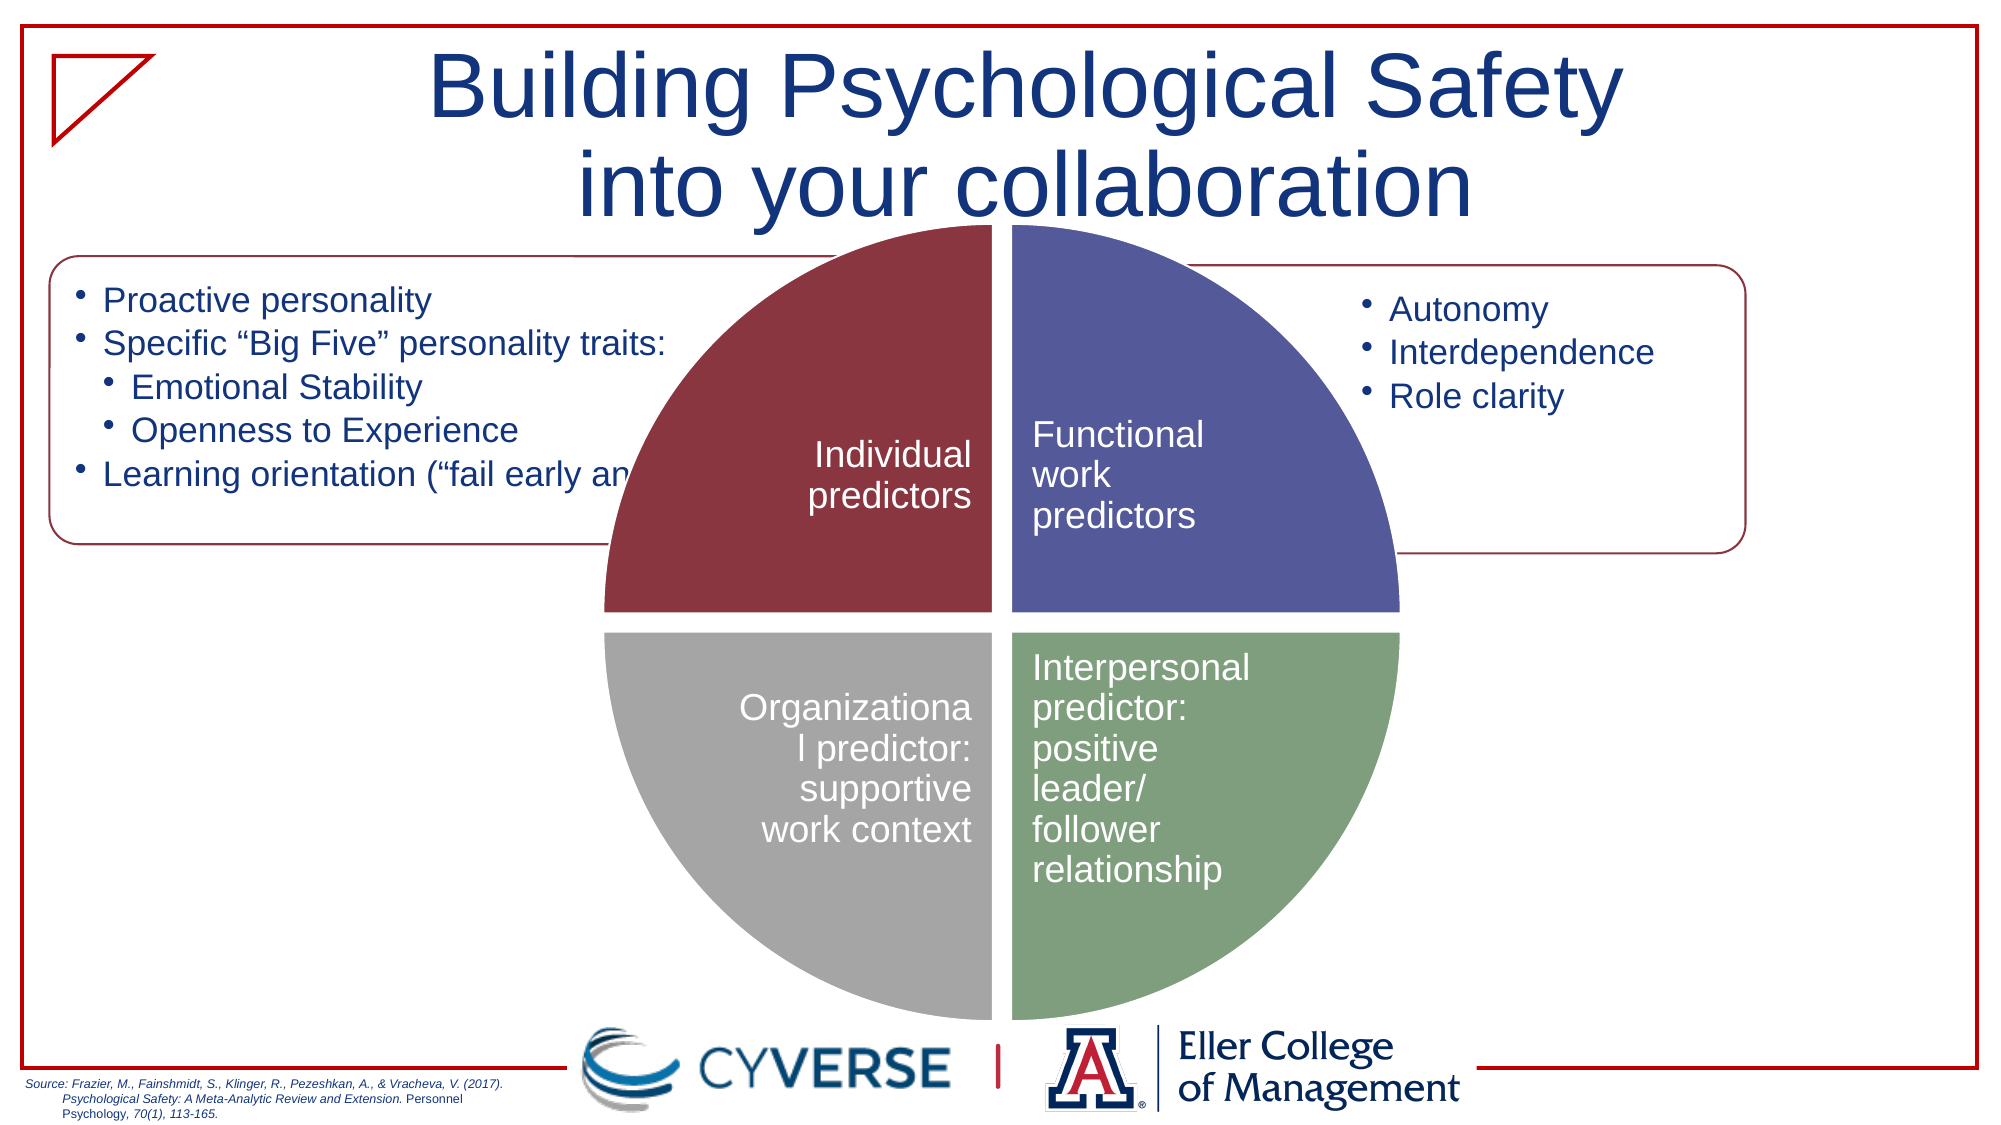

# Building Psychological Safety into your collaboration
Autonomy
Interdependence
Role clarity
Proactive personality
Specific “Big Five” personality traits:
Emotional Stability
Openness to Experience
Learning orientation (“fail early and often”)
Individual predictors
Functional work predictors
Interpersonal predictor: positive leader/ follower relationship
Organizational predictor: supportive work context

Source: Frazier, M., Fainshmidt, S., Klinger, R., Pezeshkan, A., & Vracheva, V. (2017). Psychological Safety: A Meta‐Analytic Review and Extension. Personnel Psychology, 70(1), 113-165.